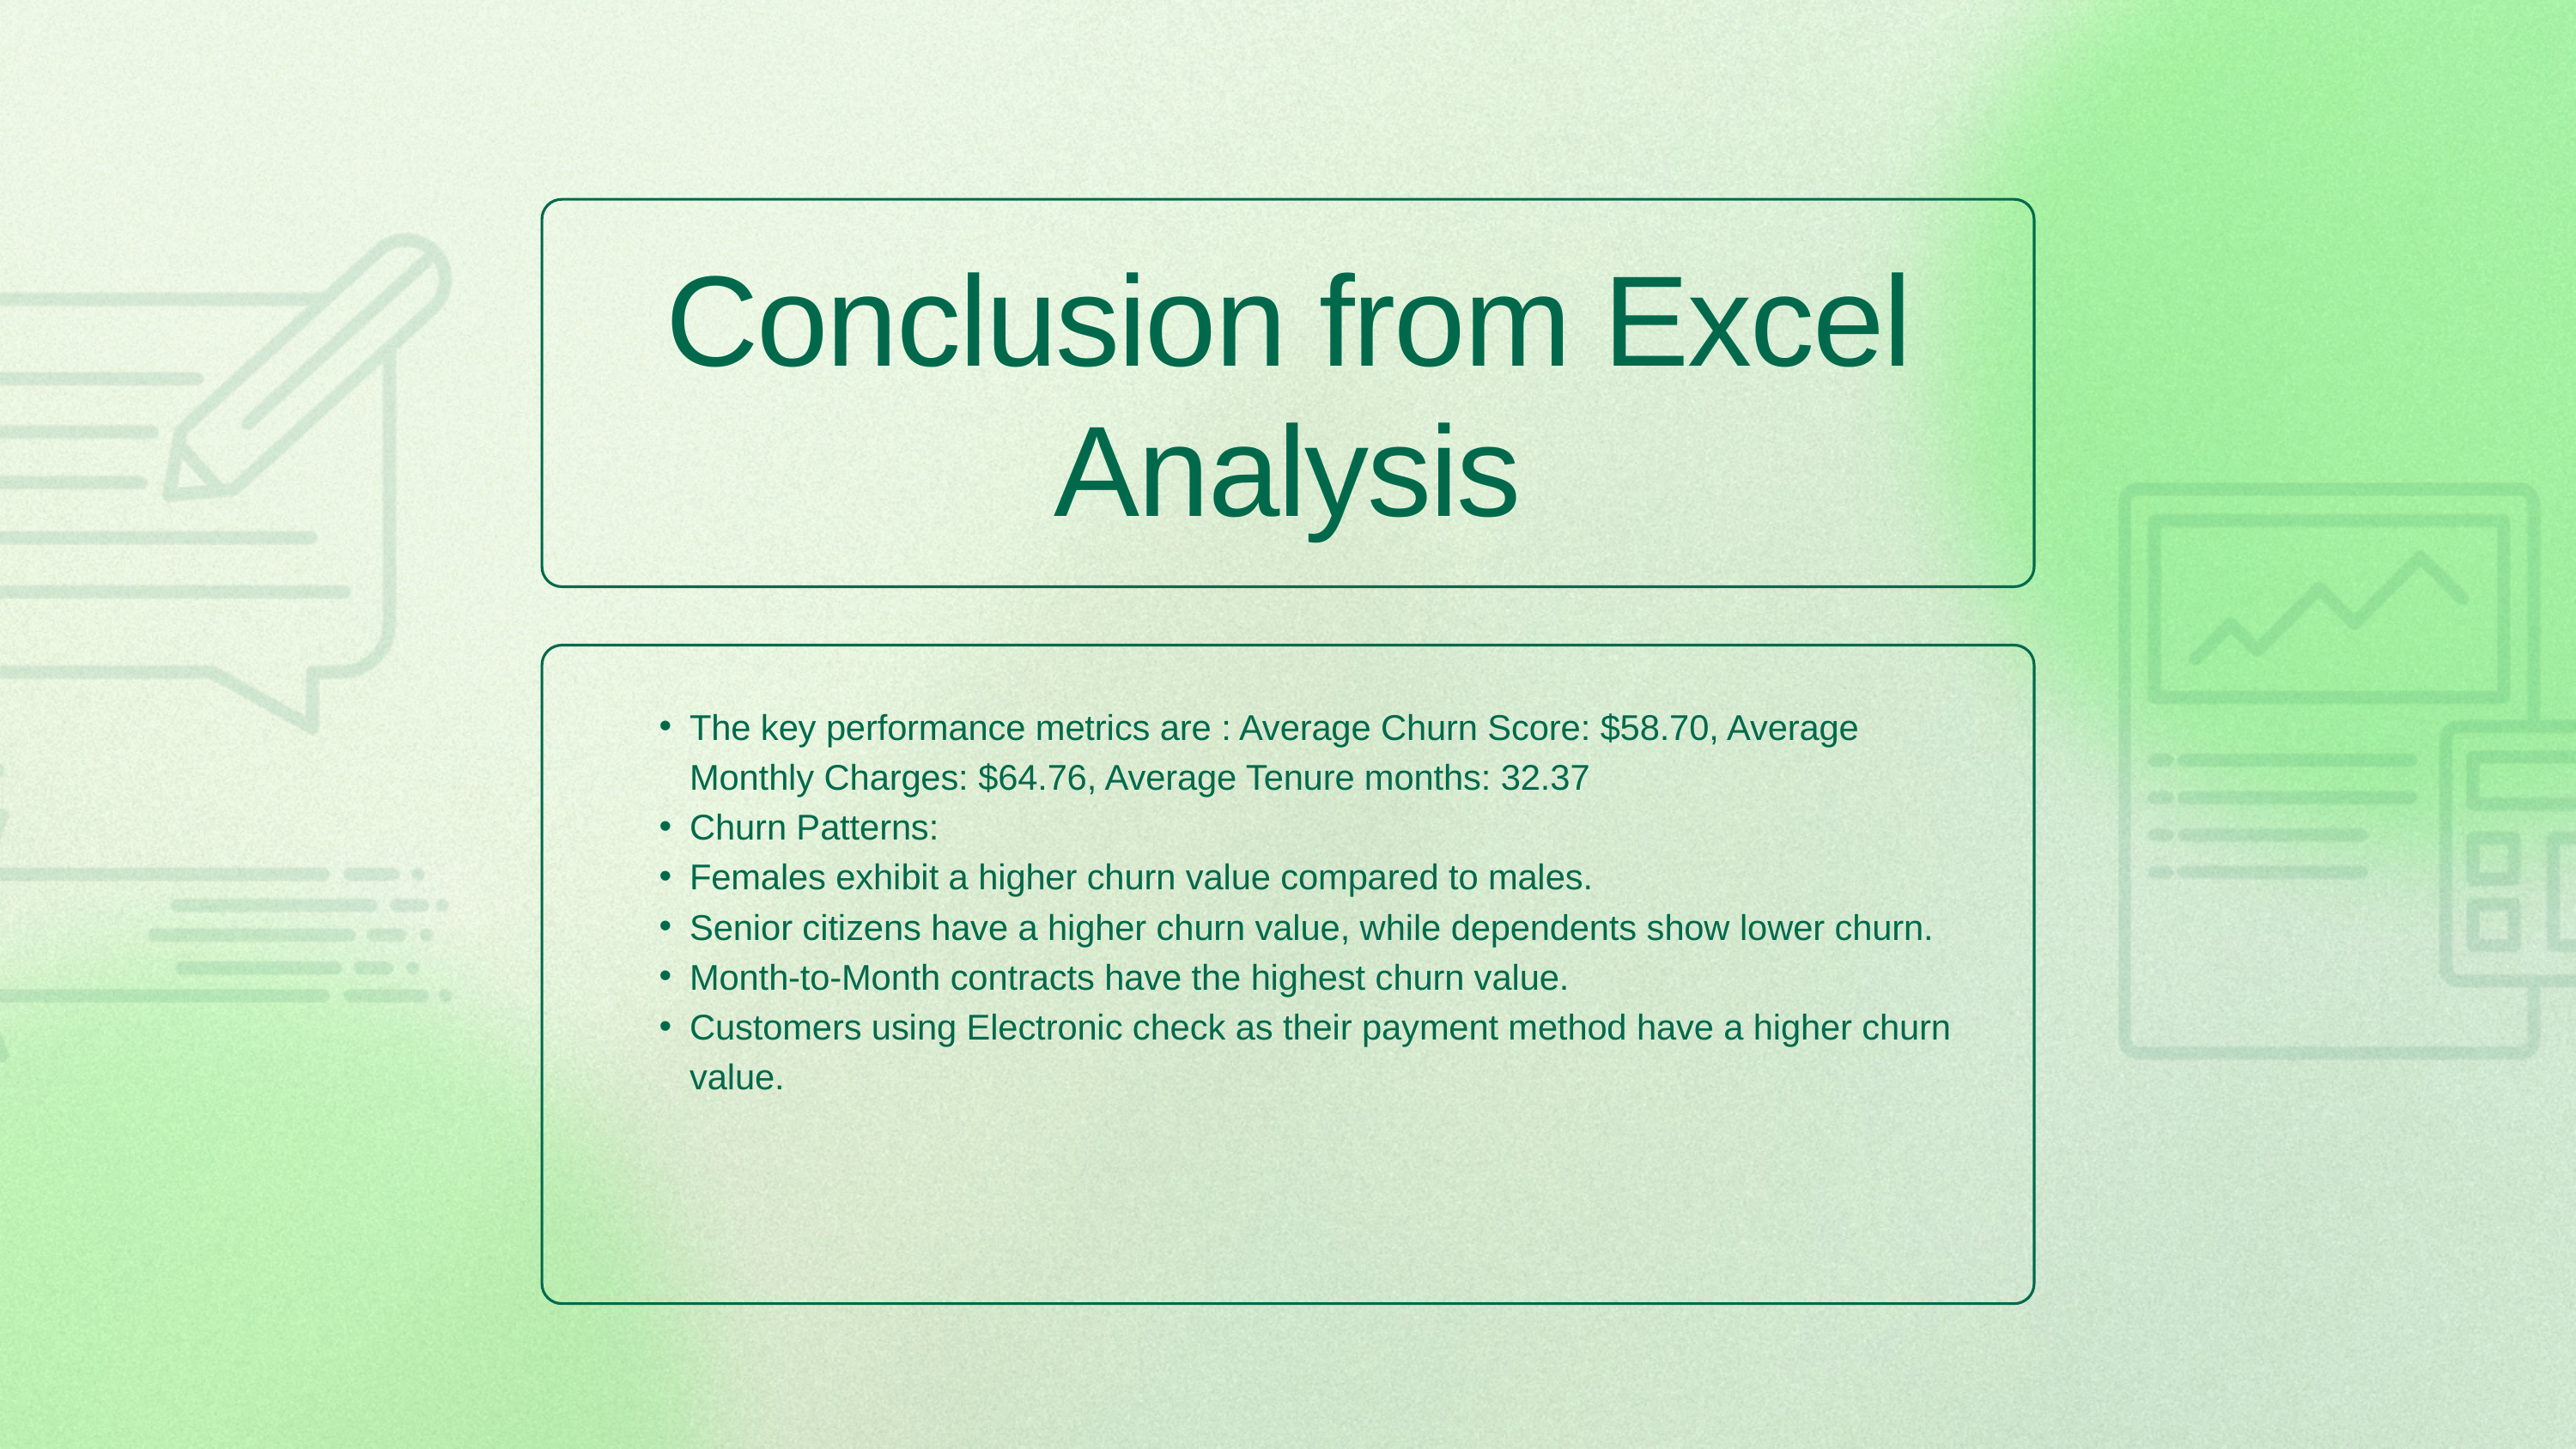

Conclusion from Excel Analysis

The key performance metrics are : Average Churn Score: $58.70, Average Monthly Charges: $64.76, Average Tenure months: 32.37
Churn Patterns:
Females exhibit a higher churn value compared to males.
Senior citizens have a higher churn value, while dependents show lower churn.
Month-to-Month contracts have the highest churn value.
Customers using Electronic check as their payment method have a higher churn value.